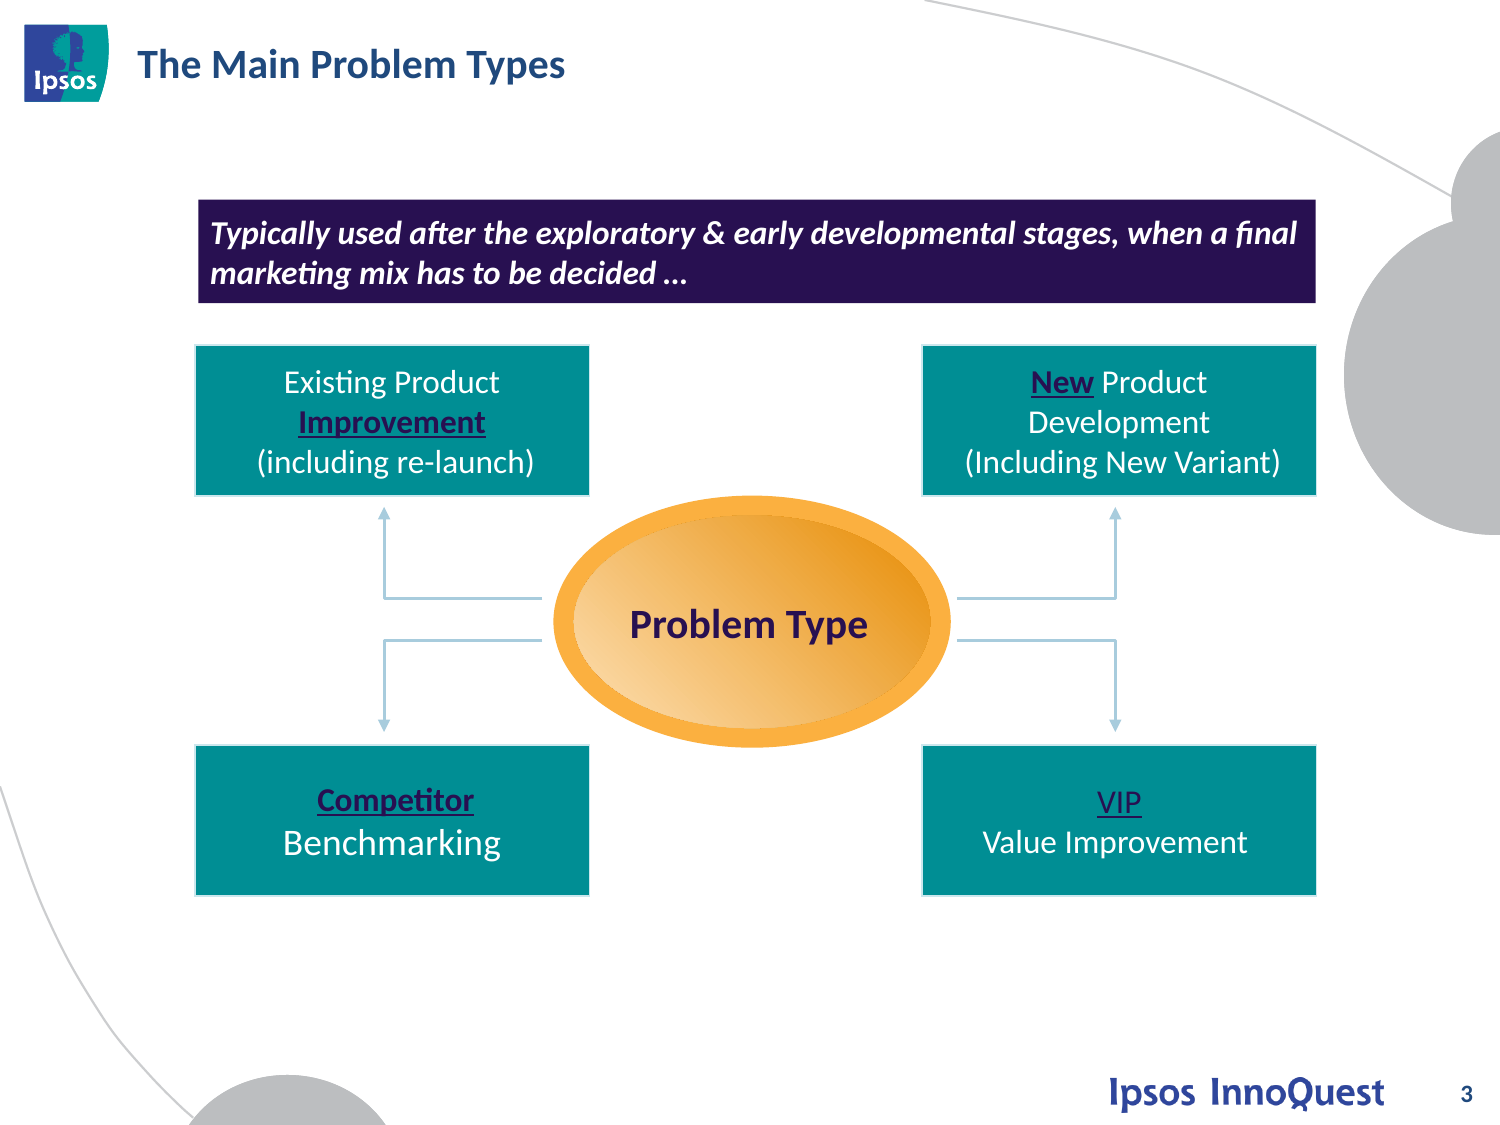

# The Main Problem Types
Typically used after the exploratory & early developmental stages, when a final marketing mix has to be decided …
Existing Product Improvement
 (including re-launch)
New Product Development
 (Including New Variant)

Problem Type

 Competitor Benchmarking
VIP
Value Improvement
3